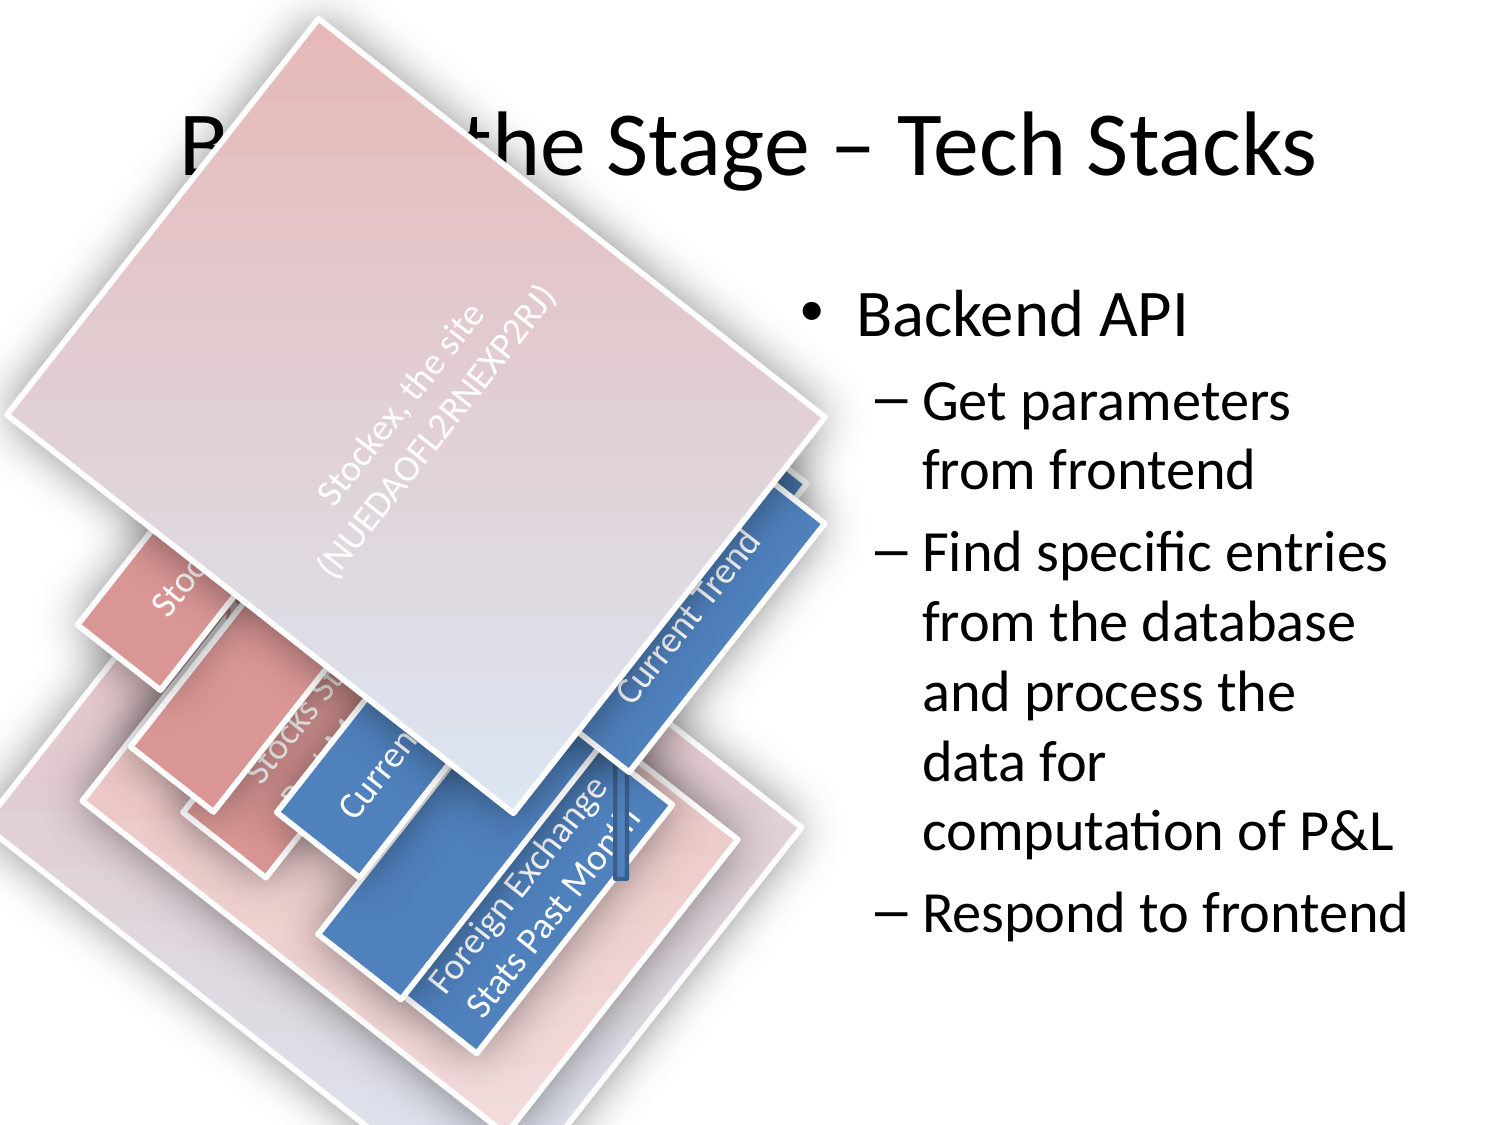

# Behind the Stage – Tech Stacks
Stockex, the site
(NUEDAOFL2RNEXP2RJ)
Backend API
Get parameters from frontend
Find specific entries from the database and process the data for computation of P&L
Respond to frontend

Current Trend

Stocks Database
Stocks Name

API
Current Trend

Forex Database
Stocks Stats
Past Month
Currency Name

Foreign Exchange Stats Past Month